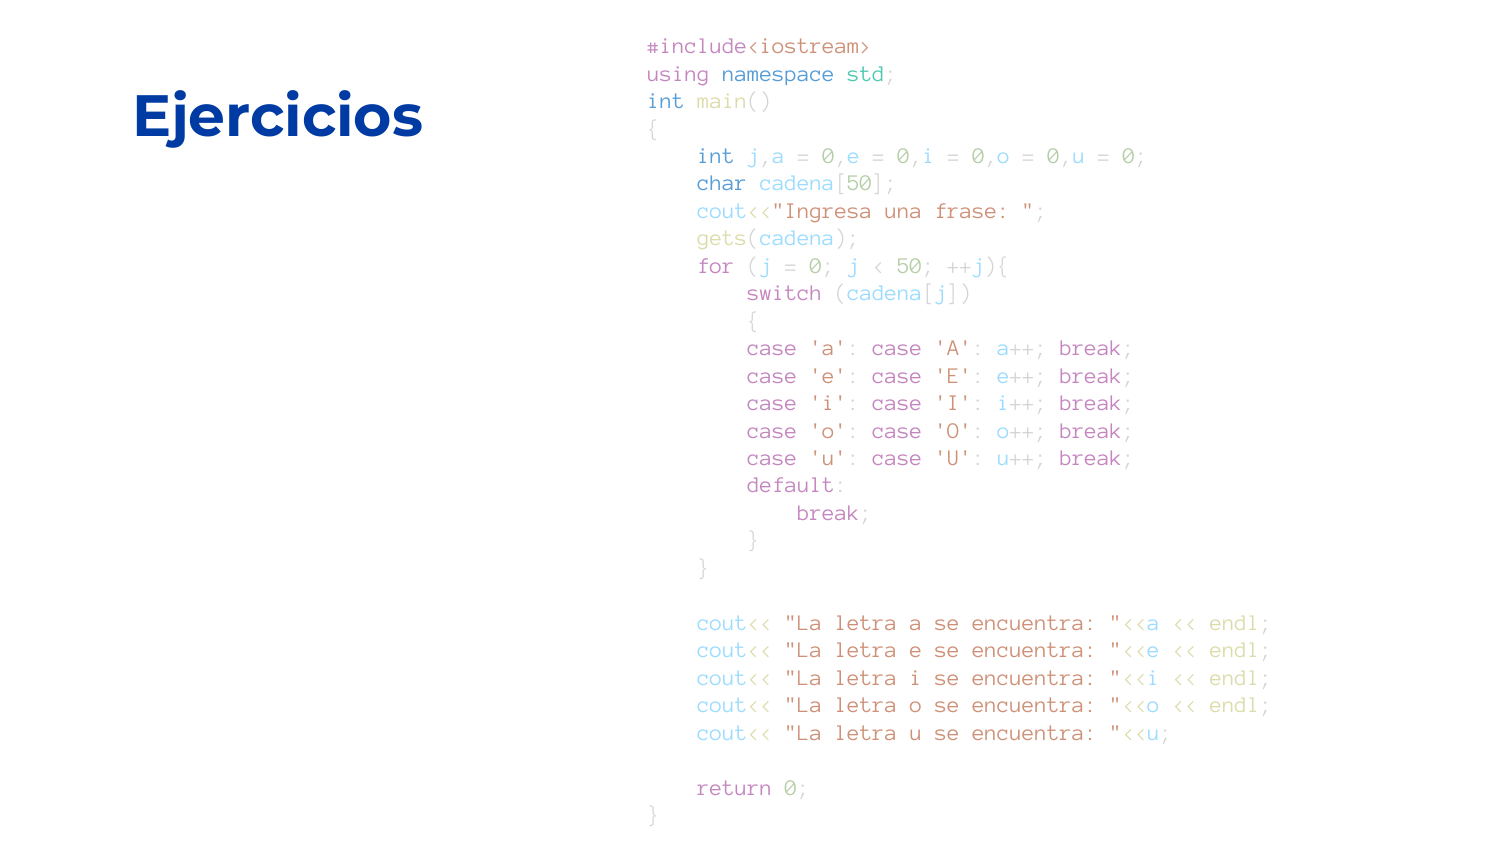

#include<iostream>
using namespace std;
int main()
{
    int j,a = 0,e = 0,i = 0,o = 0,u = 0;
    char cadena[50];
    cout<<"Ingresa una frase: ";
    gets(cadena);
    for (j = 0; j < 50; ++j){
        switch (cadena[j])
        {
        case 'a': case 'A': a++; break;
        case 'e': case 'E': e++; break;
        case 'i': case 'I': i++; break;
        case 'o': case 'O': o++; break;
        case 'u': case 'U': u++; break;
        default:
            break;
        }
    }
    cout<< "La letra a se encuentra: "<<a << endl;
    cout<< "La letra e se encuentra: "<<e << endl;
    cout<< "La letra i se encuentra: "<<i << endl;
    cout<< "La letra o se encuentra: "<<o << endl;
    cout<< "La letra u se encuentra: "<<u;
    return 0;
}
# Ejercicios